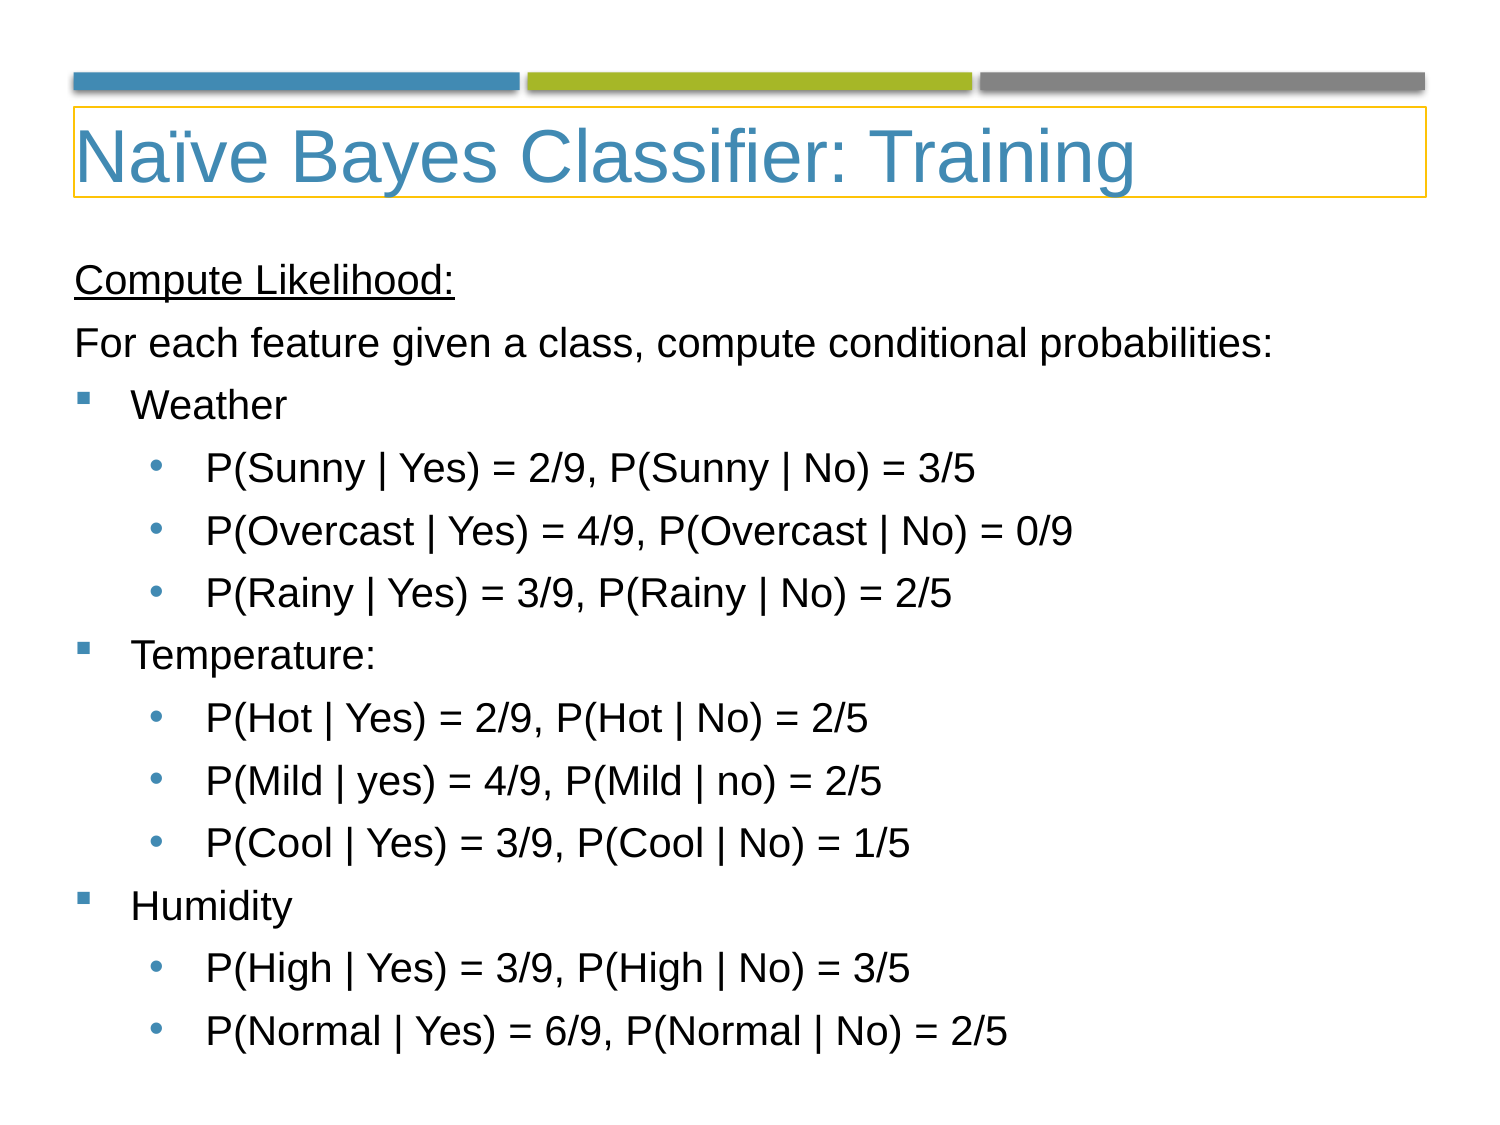

Naïve Bayes Classifier: Training
Compute Likelihood:
For each feature given a class, compute conditional probabilities:
Weather
P(Sunny | Yes) = 2/9, P(Sunny | No) = 3/5
P(Overcast | Yes) = 4/9, P(Overcast | No) = 0/9
P(Rainy | Yes) = 3/9, P(Rainy | No) = 2/5
Temperature:
P(Hot | Yes) = 2/9, P(Hot | No) = 2/5
P(Mild | yes) = 4/9, P(Mild | no) = 2/5
P(Cool | Yes) = 3/9, P(Cool | No) = 1/5
Humidity
P(High | Yes) = 3/9, P(High | No) = 3/5
P(Normal | Yes) = 6/9, P(Normal | No) = 2/5